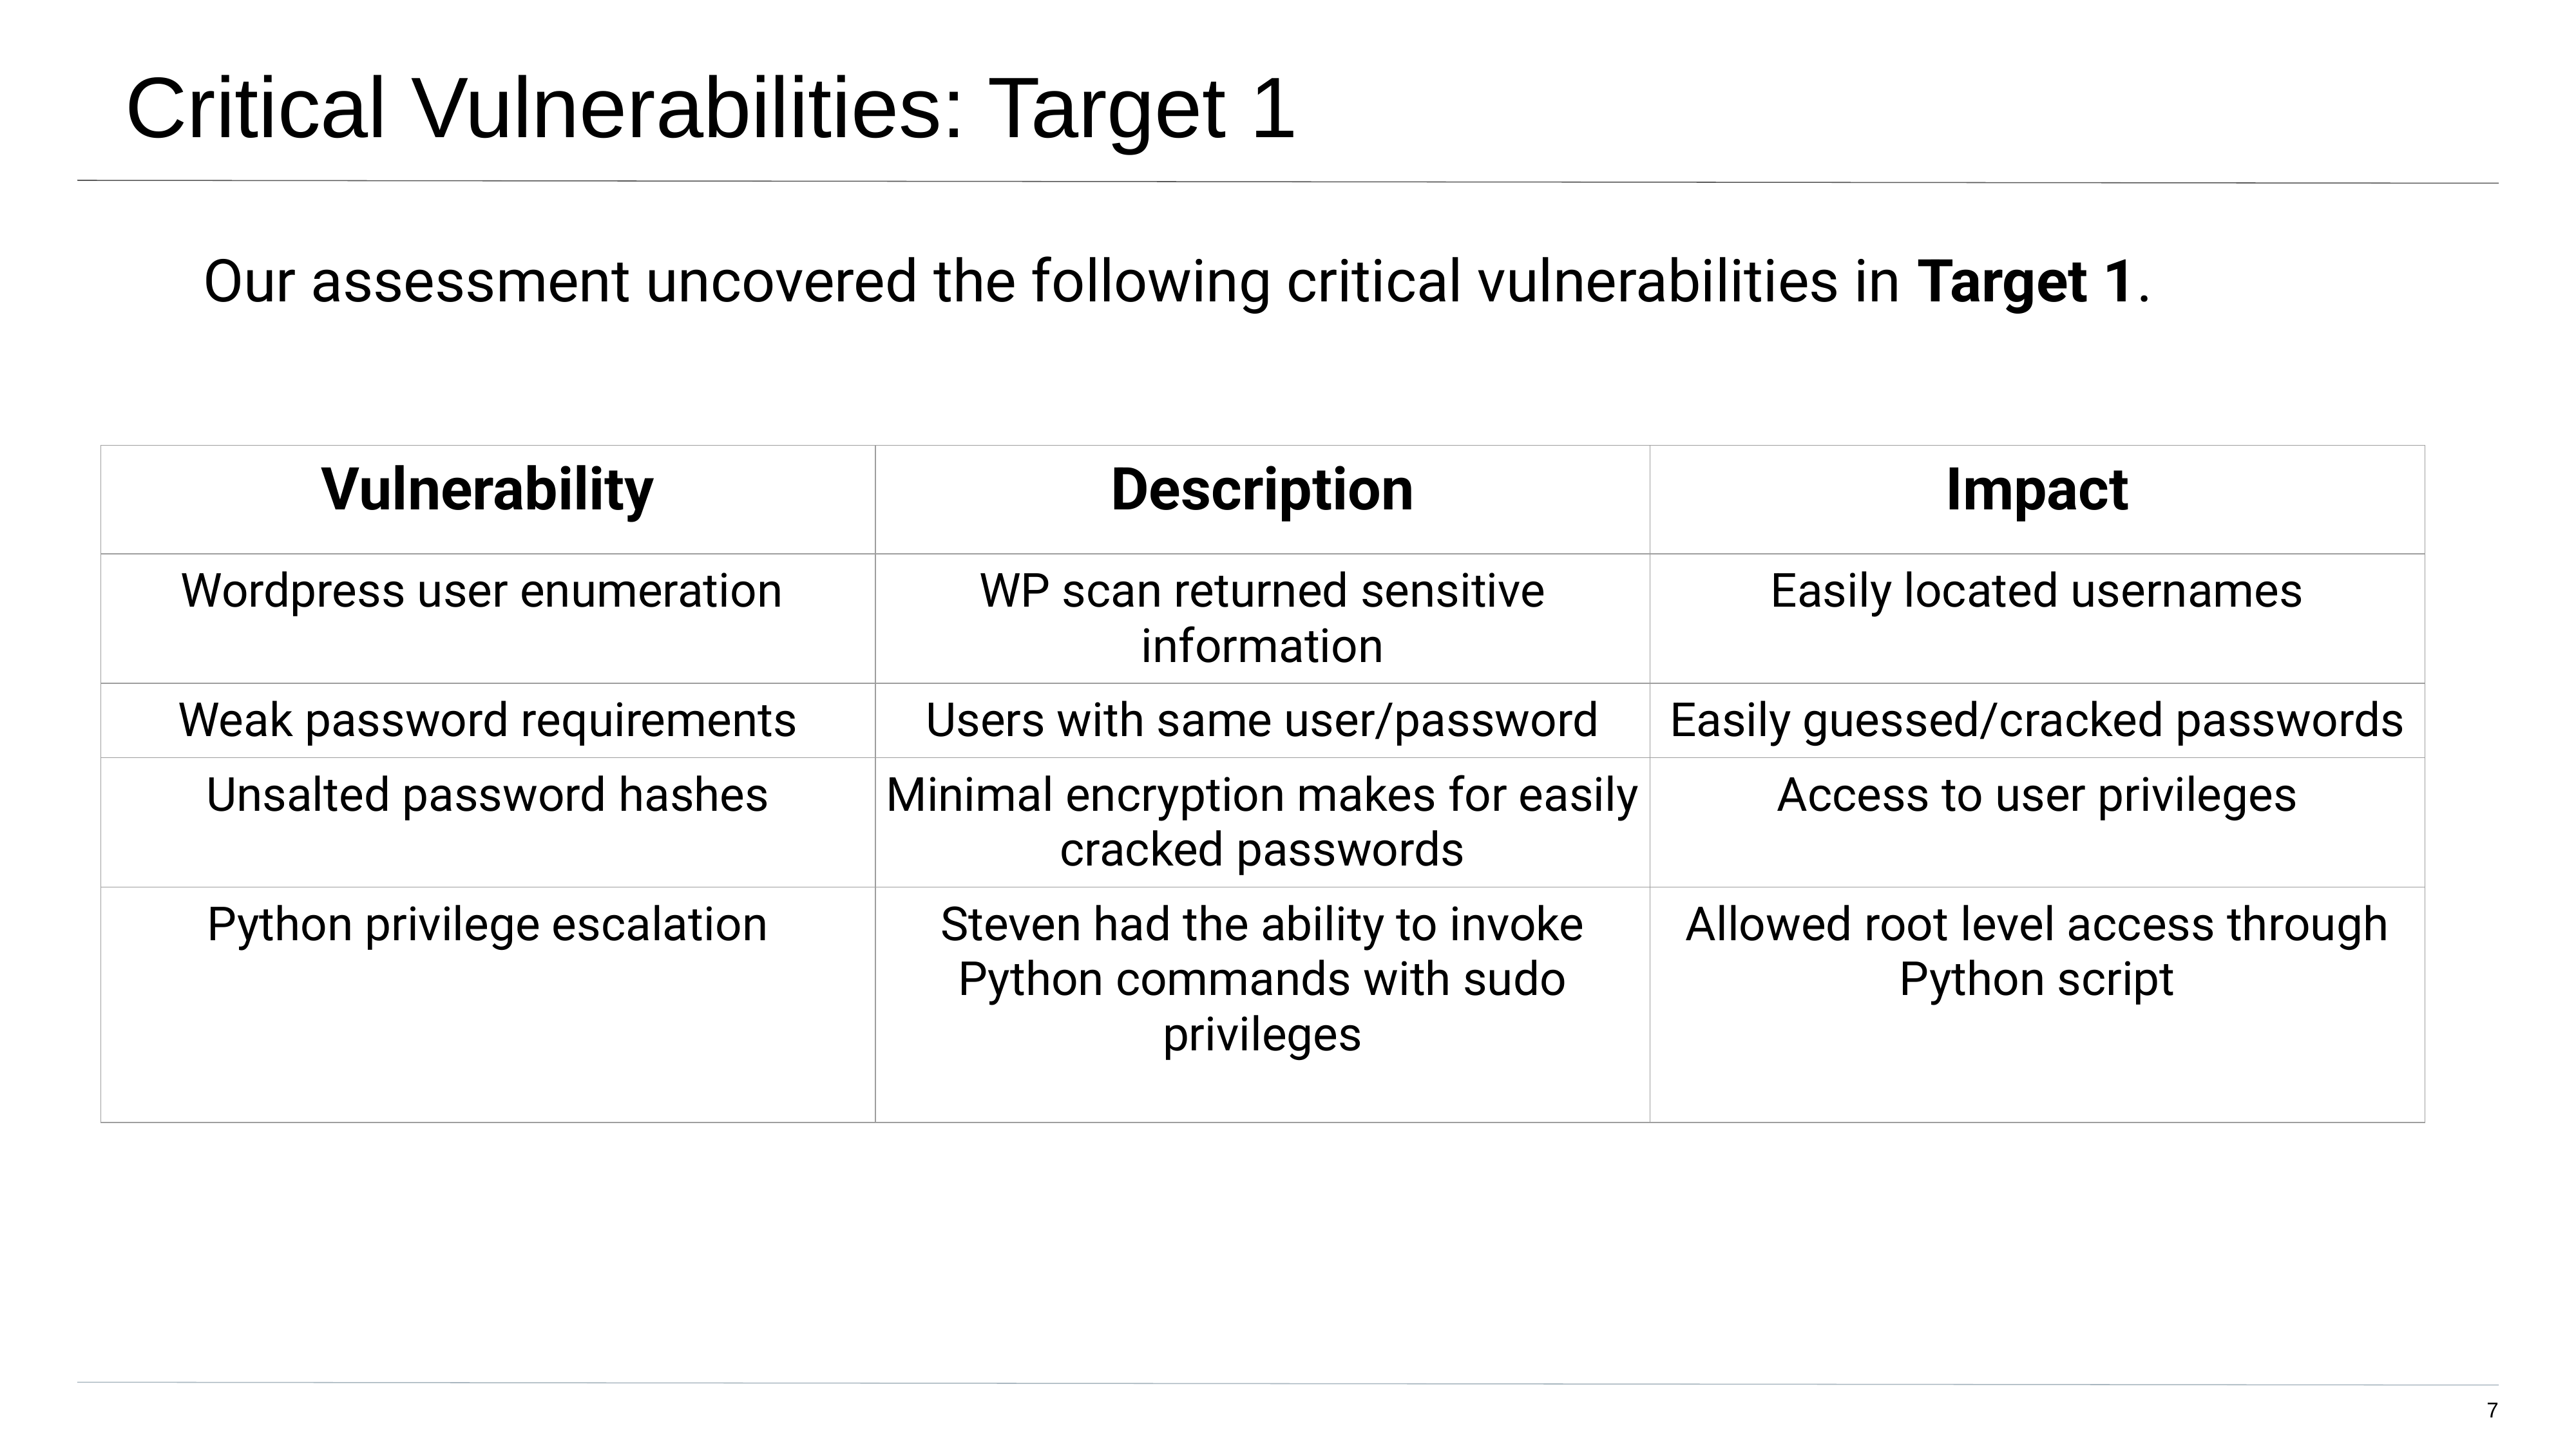

# Critical Vulnerabilities: Target 1
Our assessment uncovered the following critical vulnerabilities in Target 1.

| Vulnerability | Description | Impact |
| --- | --- | --- |
| Wordpress user enumeration | WP scan returned sensitive information | Easily located usernames |
| Weak password requirements | Users with same user/password | Easily guessed/cracked passwords |
| Unsalted password hashes | Minimal encryption makes for easily cracked passwords | Access to user privileges |
| Python privilege escalation | Steven had the ability to invoke Python commands with sudo privileges | Allowed root level access through Python script |
7